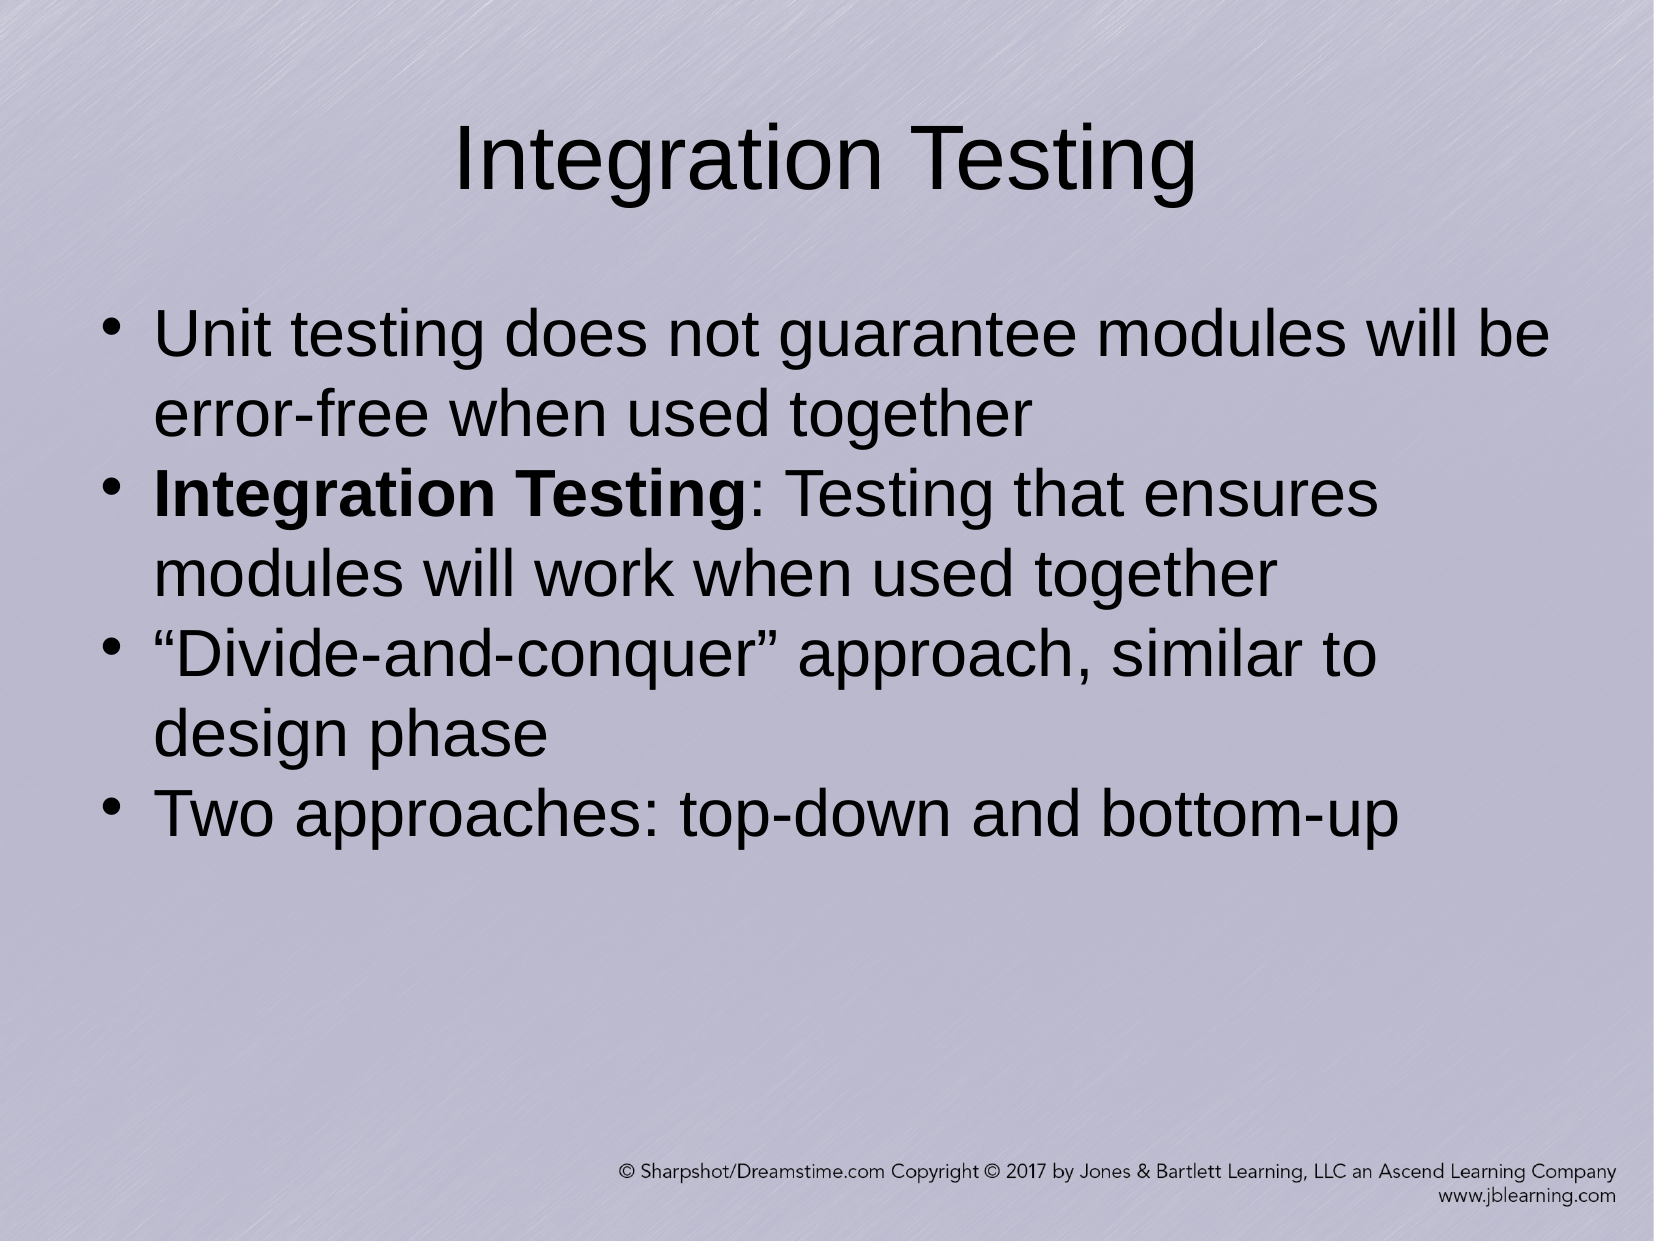

Integration Testing
Unit testing does not guarantee modules will be error-free when used together
Integration Testing: Testing that ensures modules will work when used together
“Divide-and-conquer” approach, similar to design phase
Two approaches: top-down and bottom-up